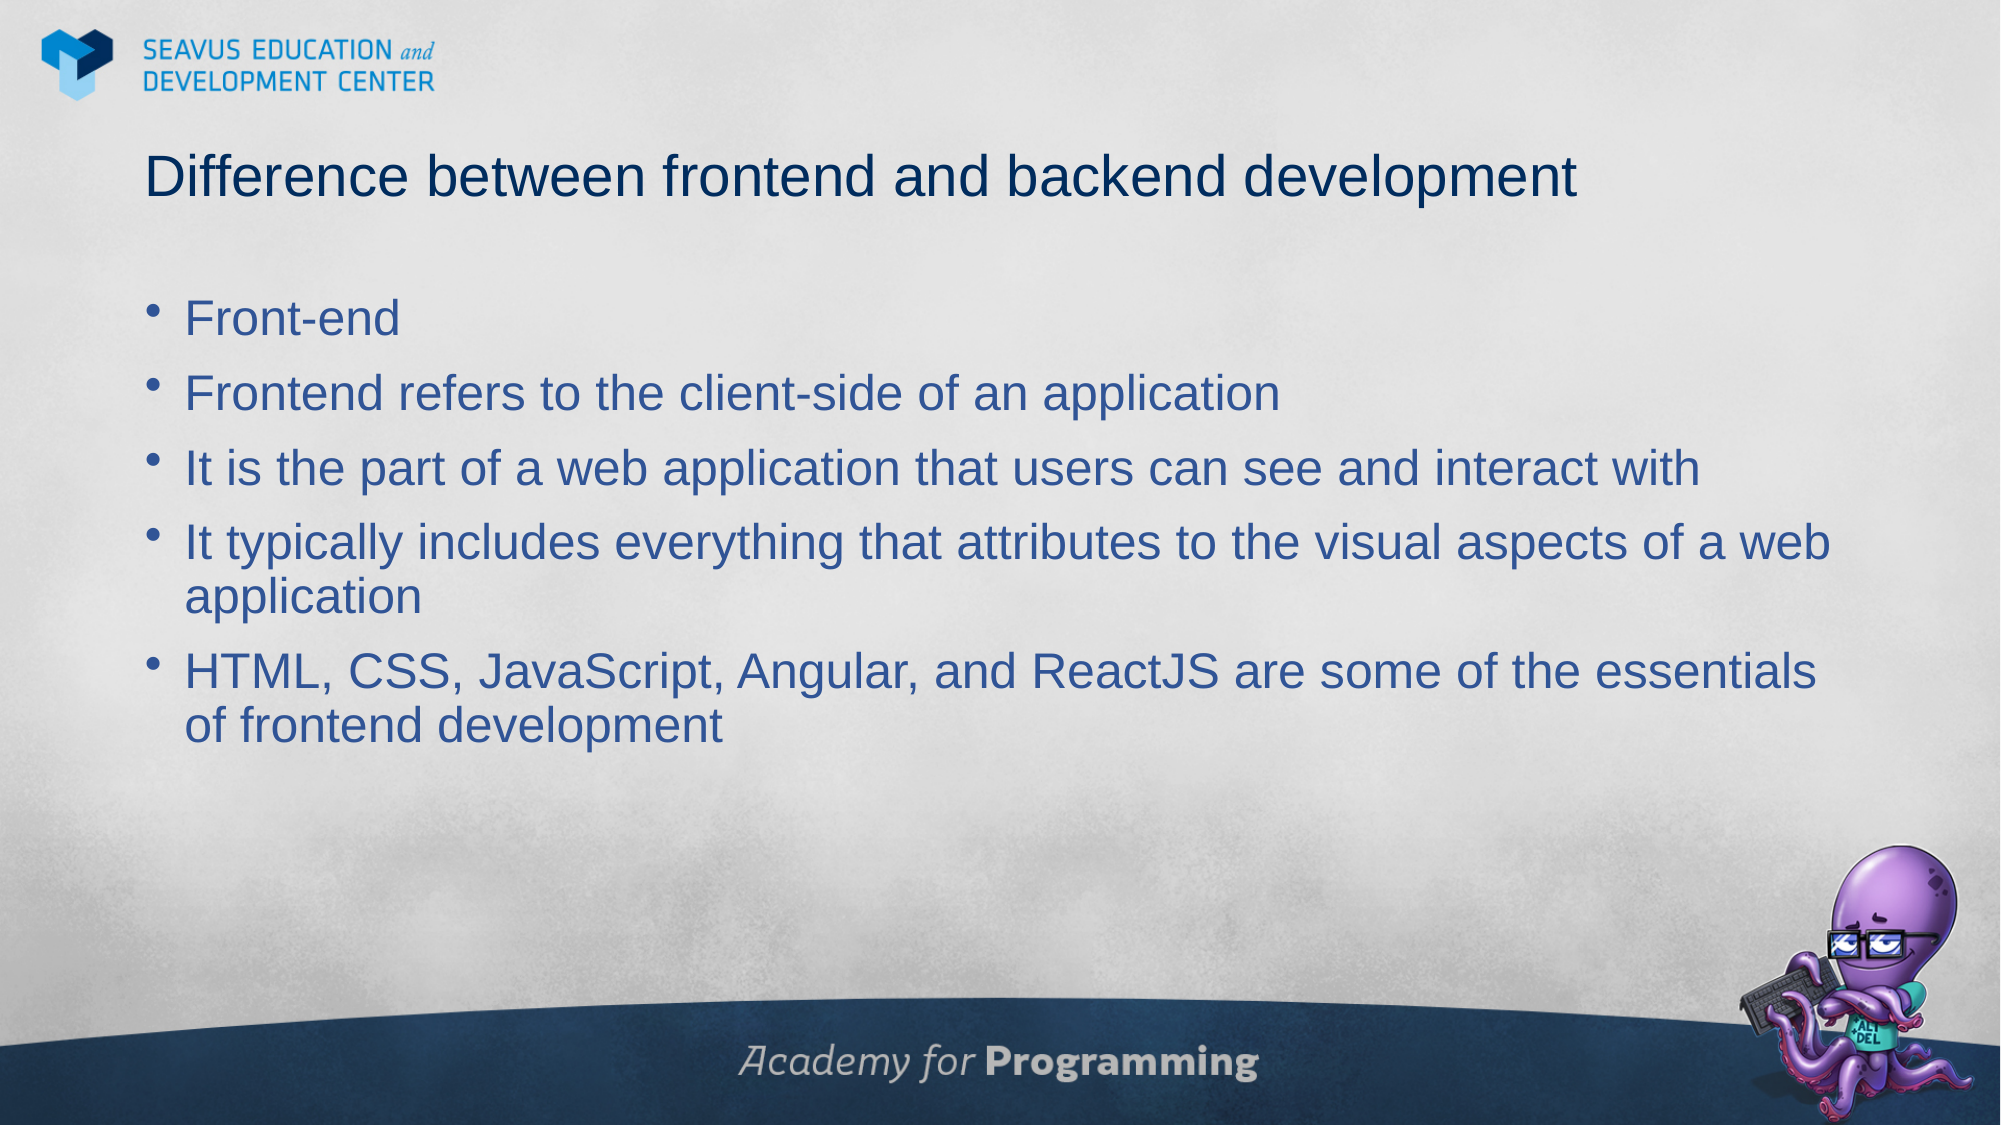

# Difference between frontend and backend development
Front-end
Frontend refers to the client-side of an application
It is the part of a web application that users can see and interact with
It typically includes everything that attributes to the visual aspects of a web application
HTML, CSS, JavaScript, Angular, and ReactJS are some of the essentials of frontend development